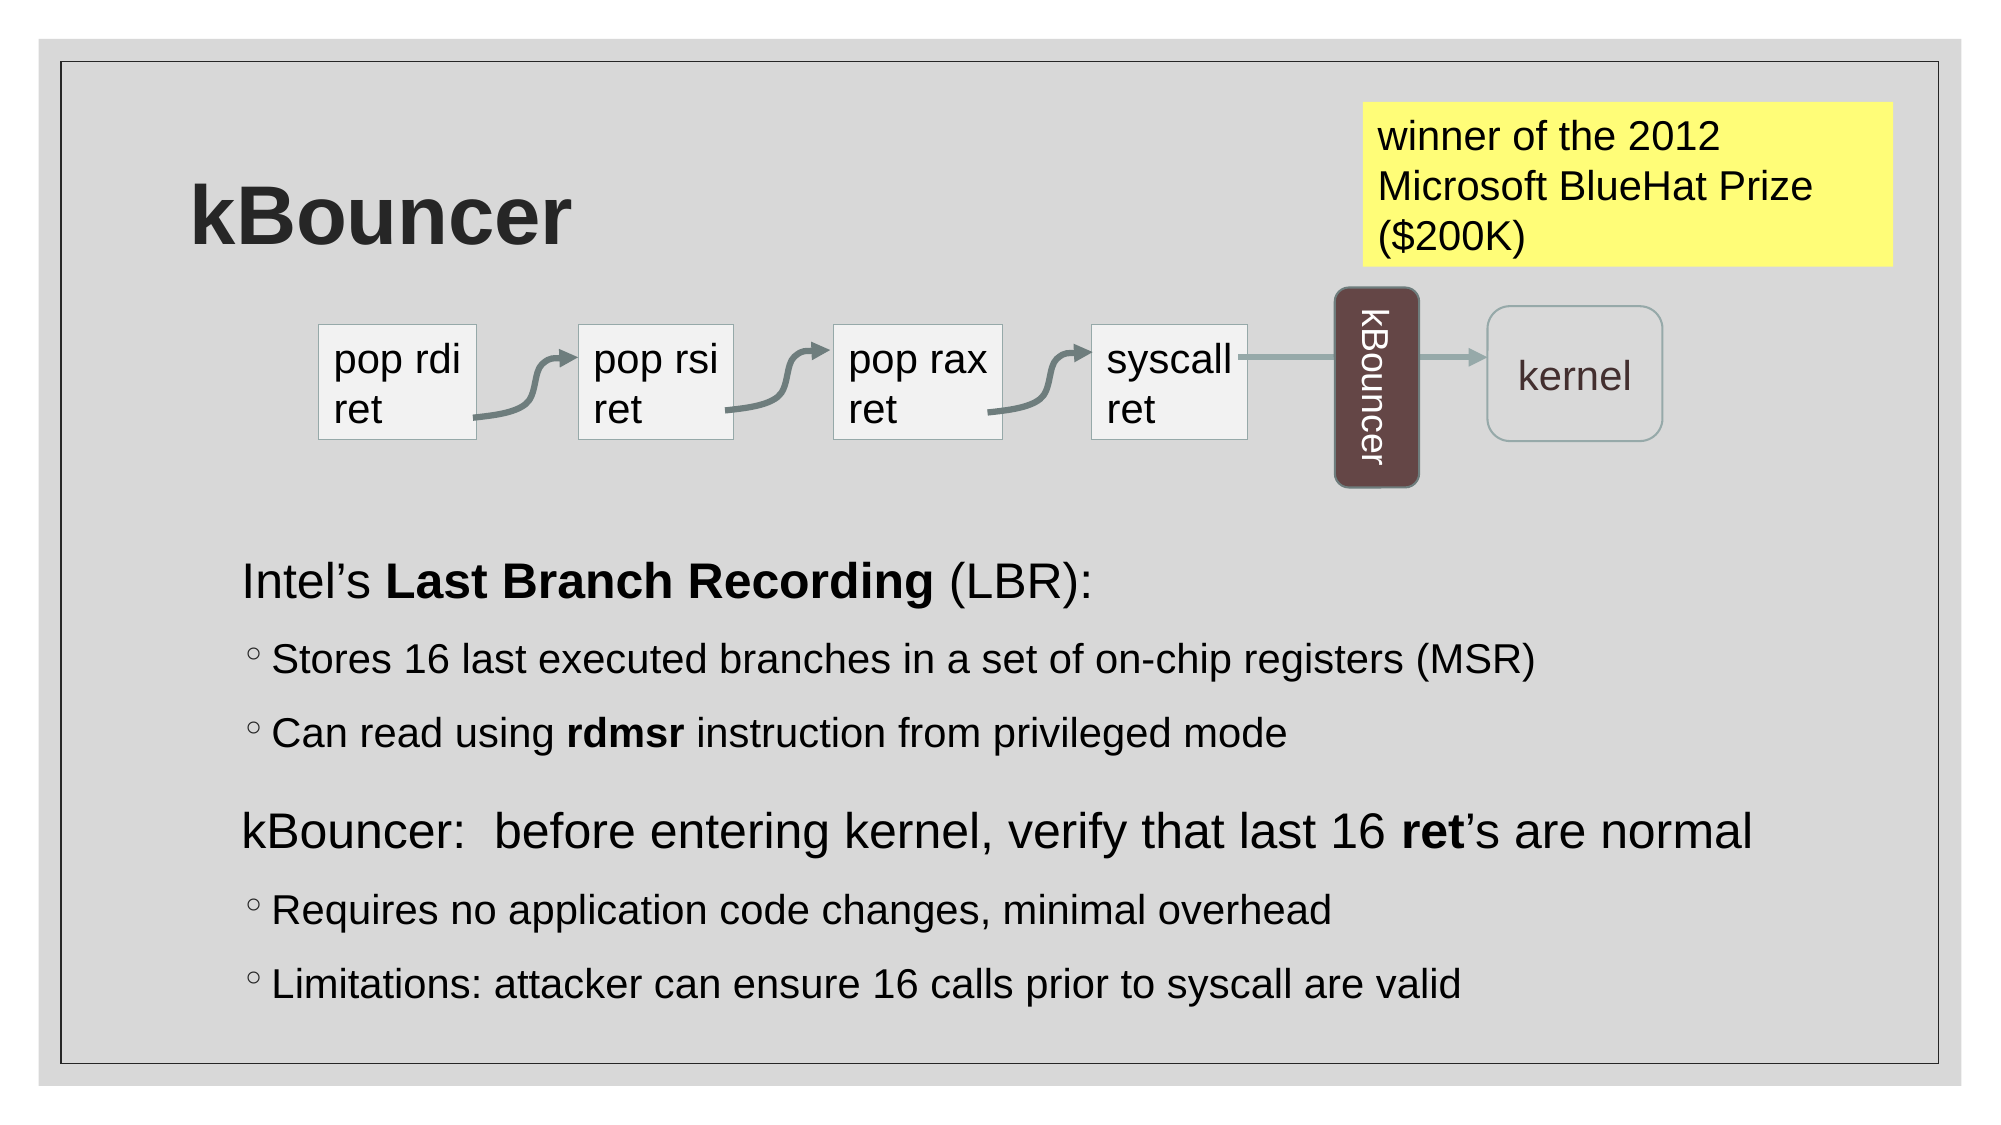

winner of the 2012 Microsoft BlueHat Prize ($200K)
# kBouncer
kernel
pop rdi
ret
pop rsi
ret
pop rax
ret
syscall
ret
kBouncer

Intel’s Last Branch Recording (LBR):
Stores 16 last executed branches in a set of on-chip registers (MSR)
Can read using rdmsr instruction from privileged mode
kBouncer:  before entering kernel, verify that last 16 ret’s are normal
Requires no application code changes, minimal overhead
Limitations: attacker can ensure 16 calls prior to syscall are valid